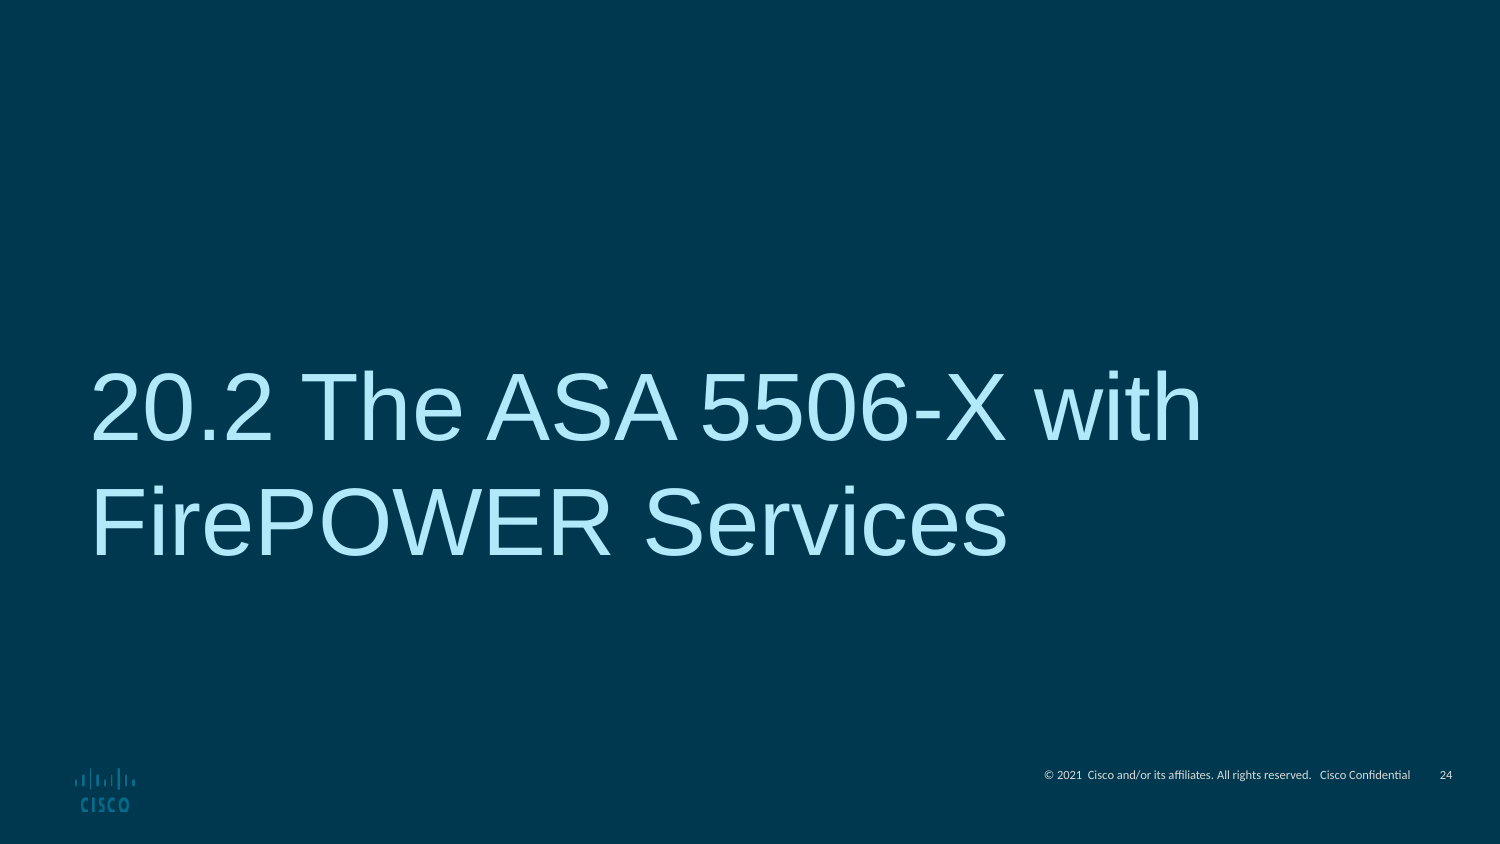

20.2 The ASA 5506-X with FirePOWER Services
24